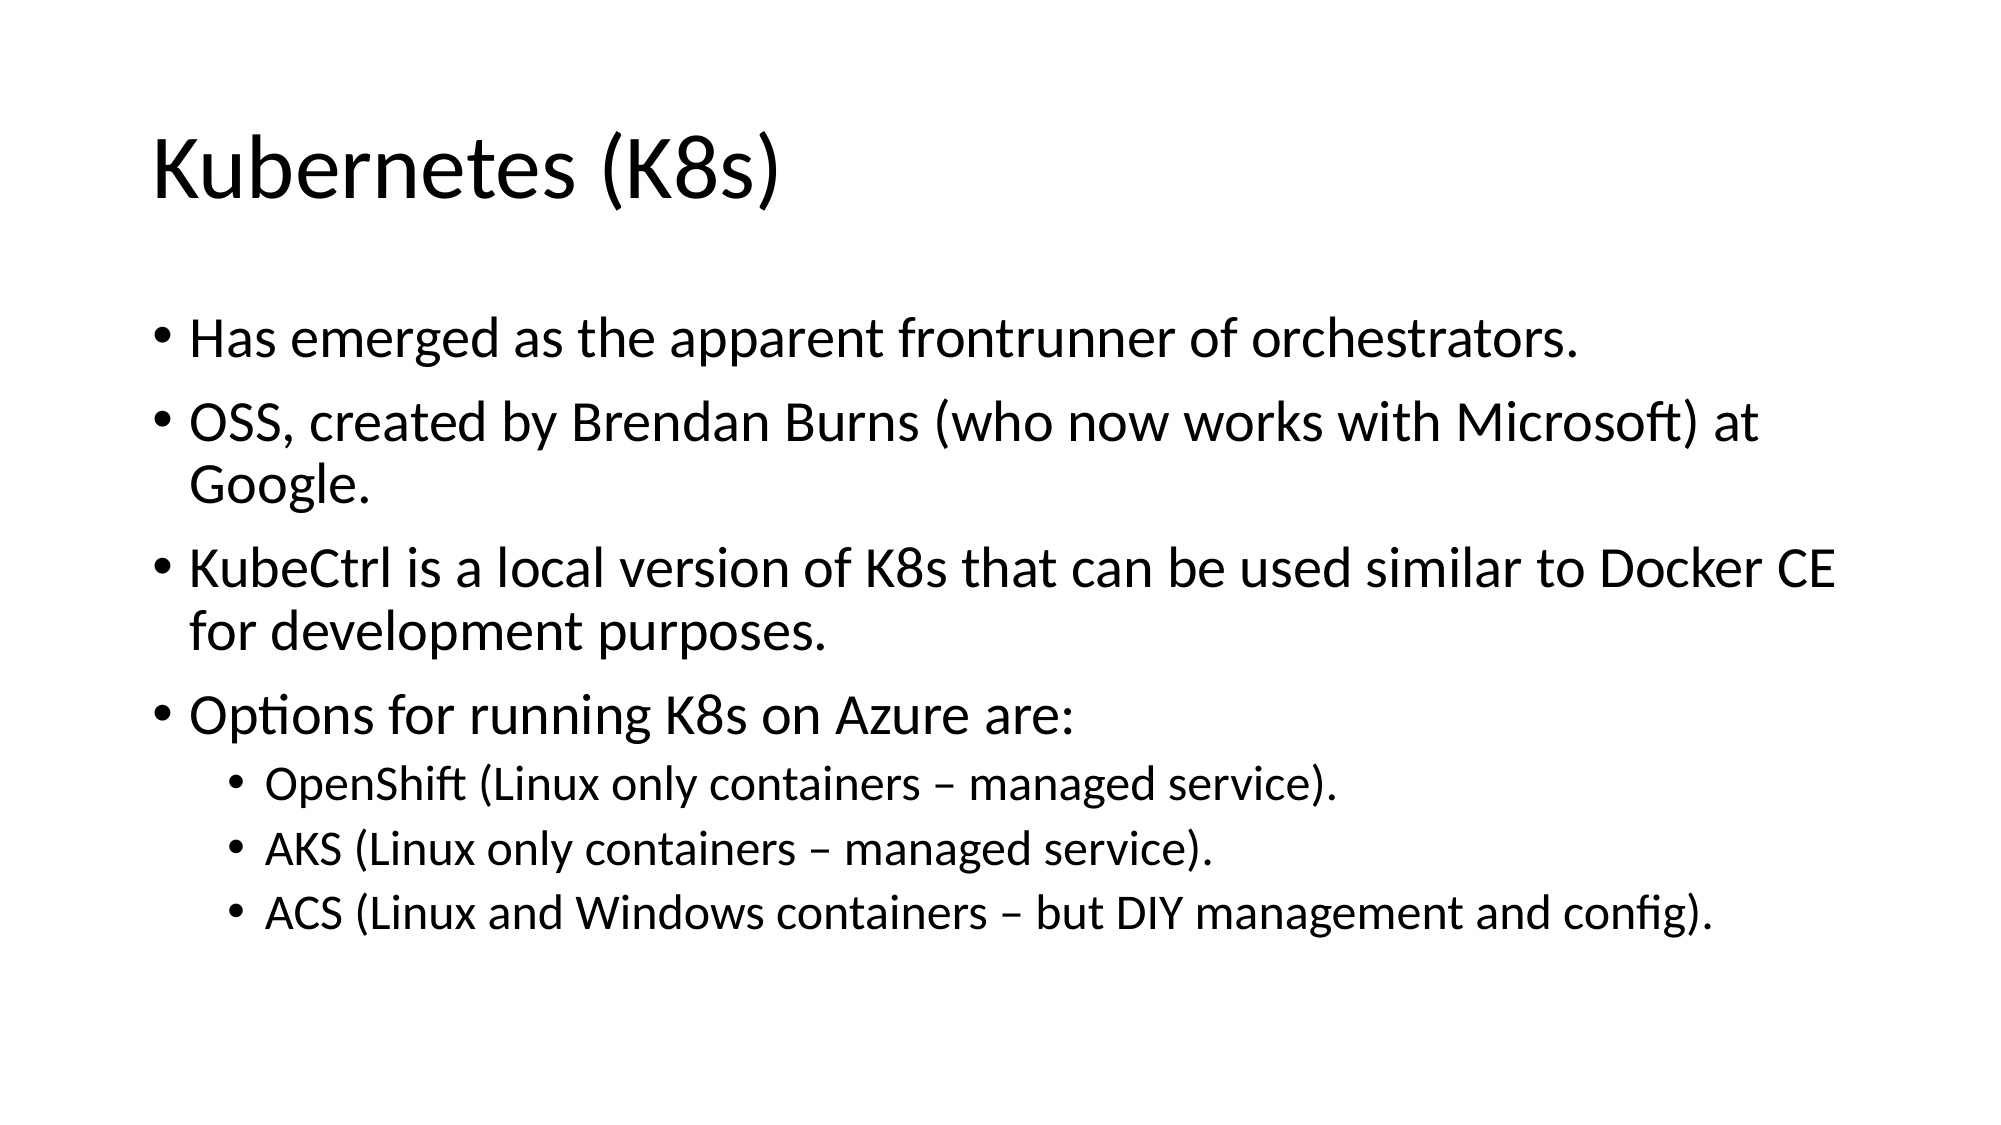

# Kubernetes (K8s)
Has emerged as the apparent frontrunner of orchestrators.
OSS, created by Brendan Burns (who now works with Microsoft) at Google.
KubeCtrl is a local version of K8s that can be used similar to Docker CE for development purposes.
Options for running K8s on Azure are:
OpenShift (Linux only containers – managed service).
AKS (Linux only containers – managed service).
ACS (Linux and Windows containers – but DIY management and config).